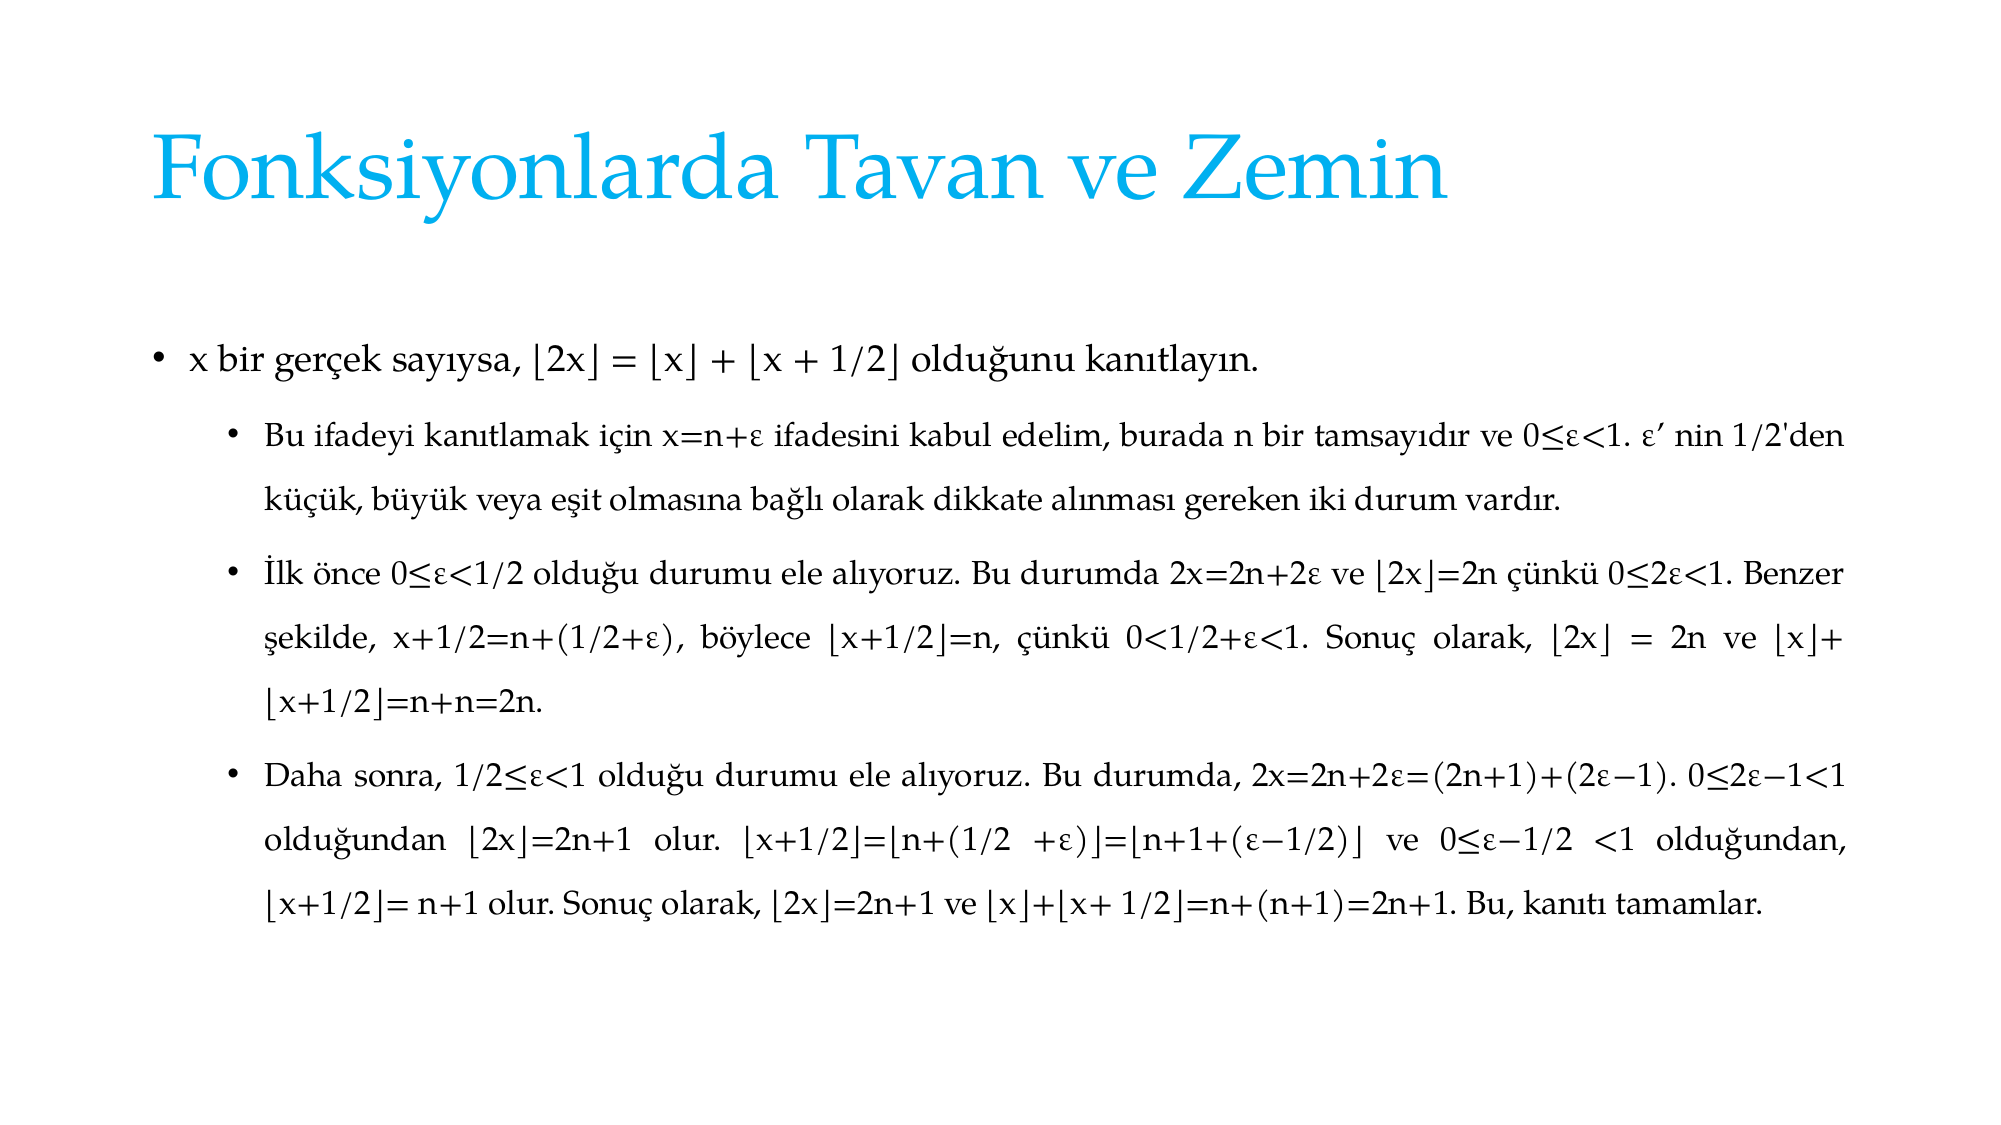

# Fonksiyonlarda Tavan ve Zemin
x bir gerçek sayıysa, ⌊2x⌋ = ⌊x⌋ + ⌊x + 1/2⌋ olduğunu kanıtlayın.
Bu ifadeyi kanıtlamak için x=n+ε ifadesini kabul edelim, burada n bir tamsayıdır ve 0≤ε<1. ε’ nin 1/2'den küçük, büyük veya eşit olmasına bağlı olarak dikkate alınması gereken iki durum vardır.
İlk önce 0≤ε<1/2 olduğu durumu ele alıyoruz. Bu durumda 2x=2n+2ε ve ⌊2x⌋=2n çünkü 0≤2ε<1. Benzer şekilde, x+1/2=n+(1/2+ε), böylece ⌊x+1/2⌋=n, çünkü 0<1/2+ε<1. Sonuç olarak, ⌊2x⌋ = 2n ve ⌊x⌋+⌊x+1/2⌋=n+n=2n.
Daha sonra, 1/2≤ε<1 olduğu durumu ele alıyoruz. Bu durumda, 2x=2n+2ε=(2n+1)+(2ε−1). 0≤2ε−1<1 olduğundan ⌊2x⌋=2n+1 olur. ⌊x+1/2⌋=⌊n+(1/2 +ε)⌋=⌊n+1+(ε−1/2)⌋ ve 0≤ε−1/2 <1 olduğundan, ⌊x+1/2⌋= n+1 olur. Sonuç olarak, ⌊2x⌋=2n+1 ve ⌊x⌋+⌊x+ 1/2⌋=n+(n+1)=2n+1. Bu, kanıtı tamamlar.